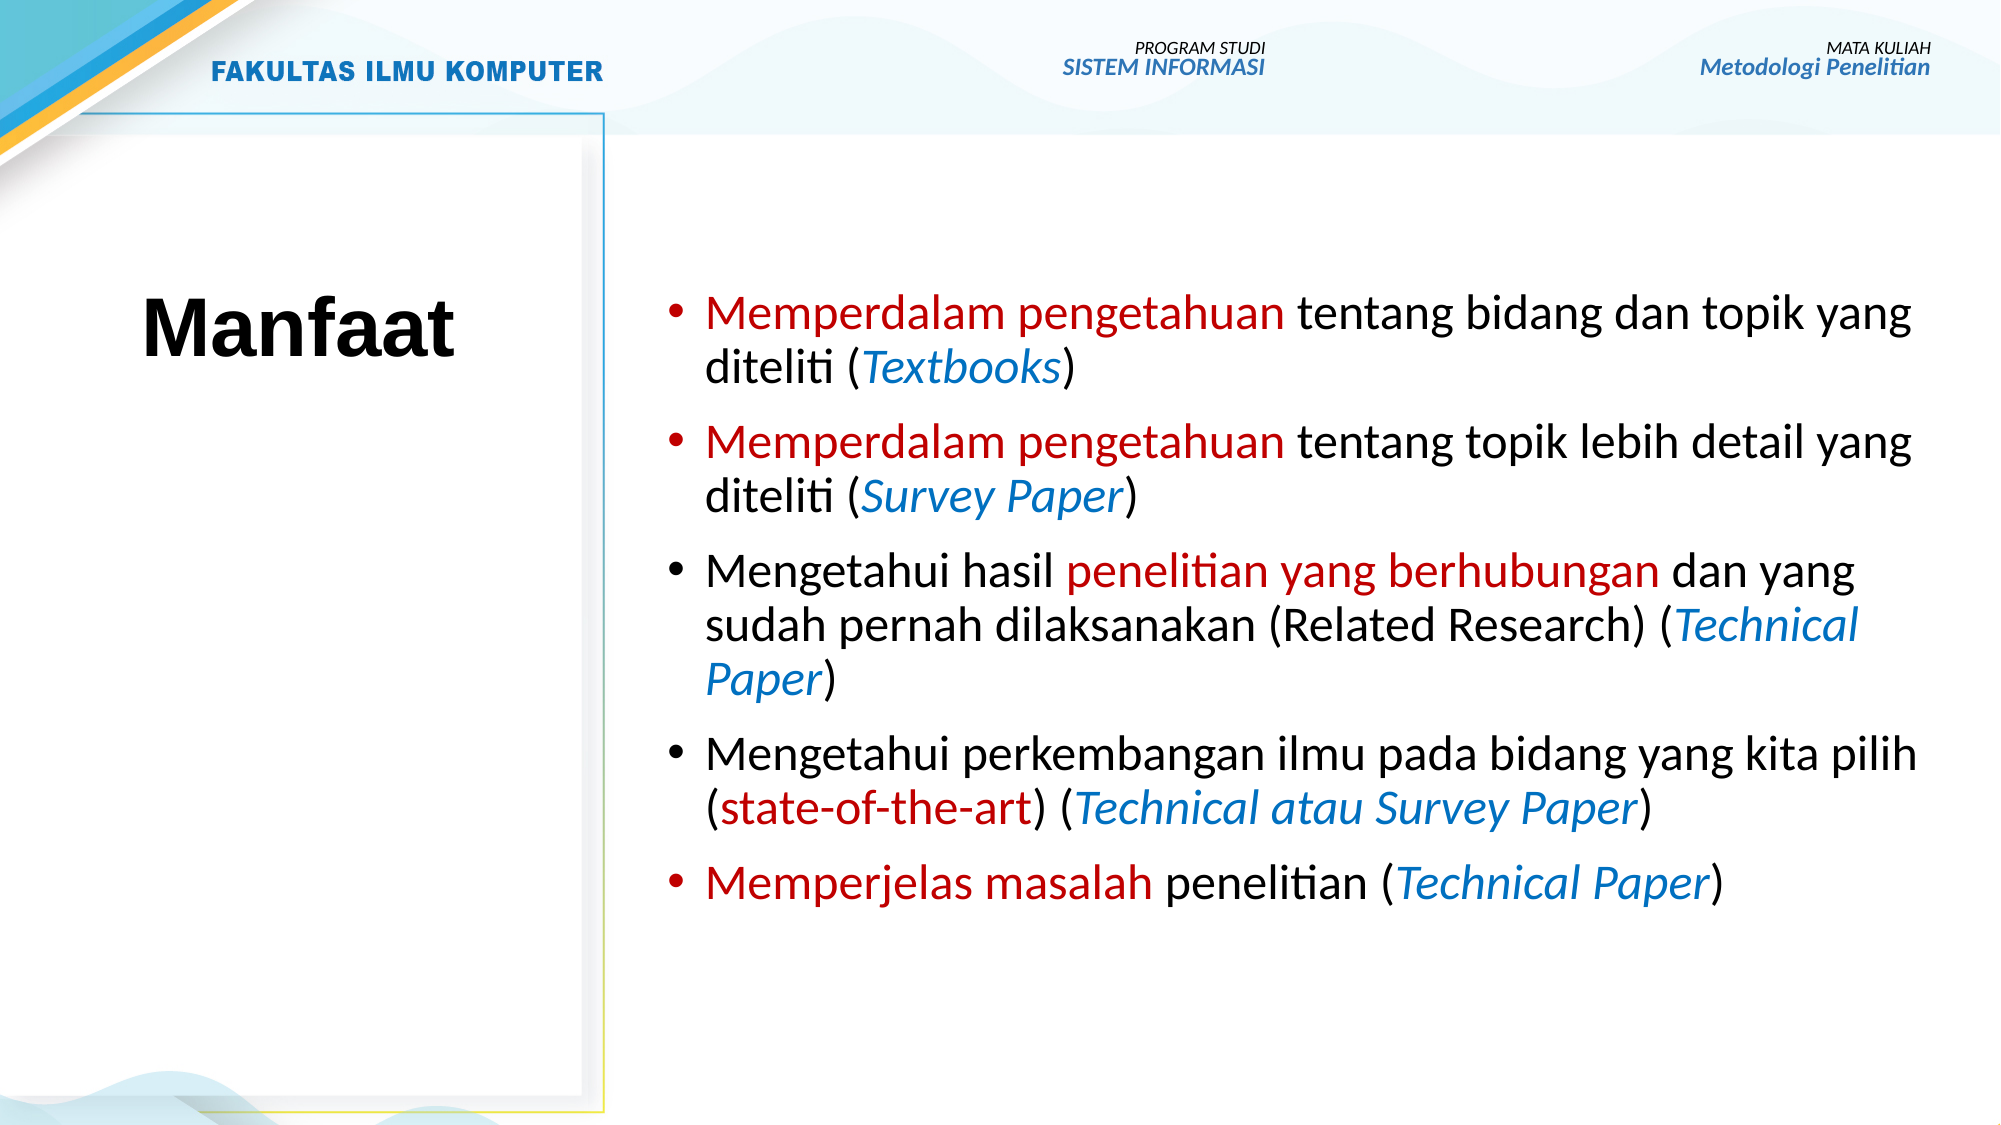

PROGRAM STUDI
SISTEM INFORMASI
MATA KULIAH
Metodologi Penelitian
Manfaat
Memperdalam pengetahuan tentang bidang dan topik yang diteliti (Textbooks)
Memperdalam pengetahuan tentang topik lebih detail yang diteliti (Survey Paper)
Mengetahui hasil penelitian yang berhubungan dan yang sudah pernah dilaksanakan (Related Research) (Technical Paper)
Mengetahui perkembangan ilmu pada bidang yang kita pilih (state-of-the-art) (Technical atau Survey Paper)
Memperjelas masalah penelitian (Technical Paper)